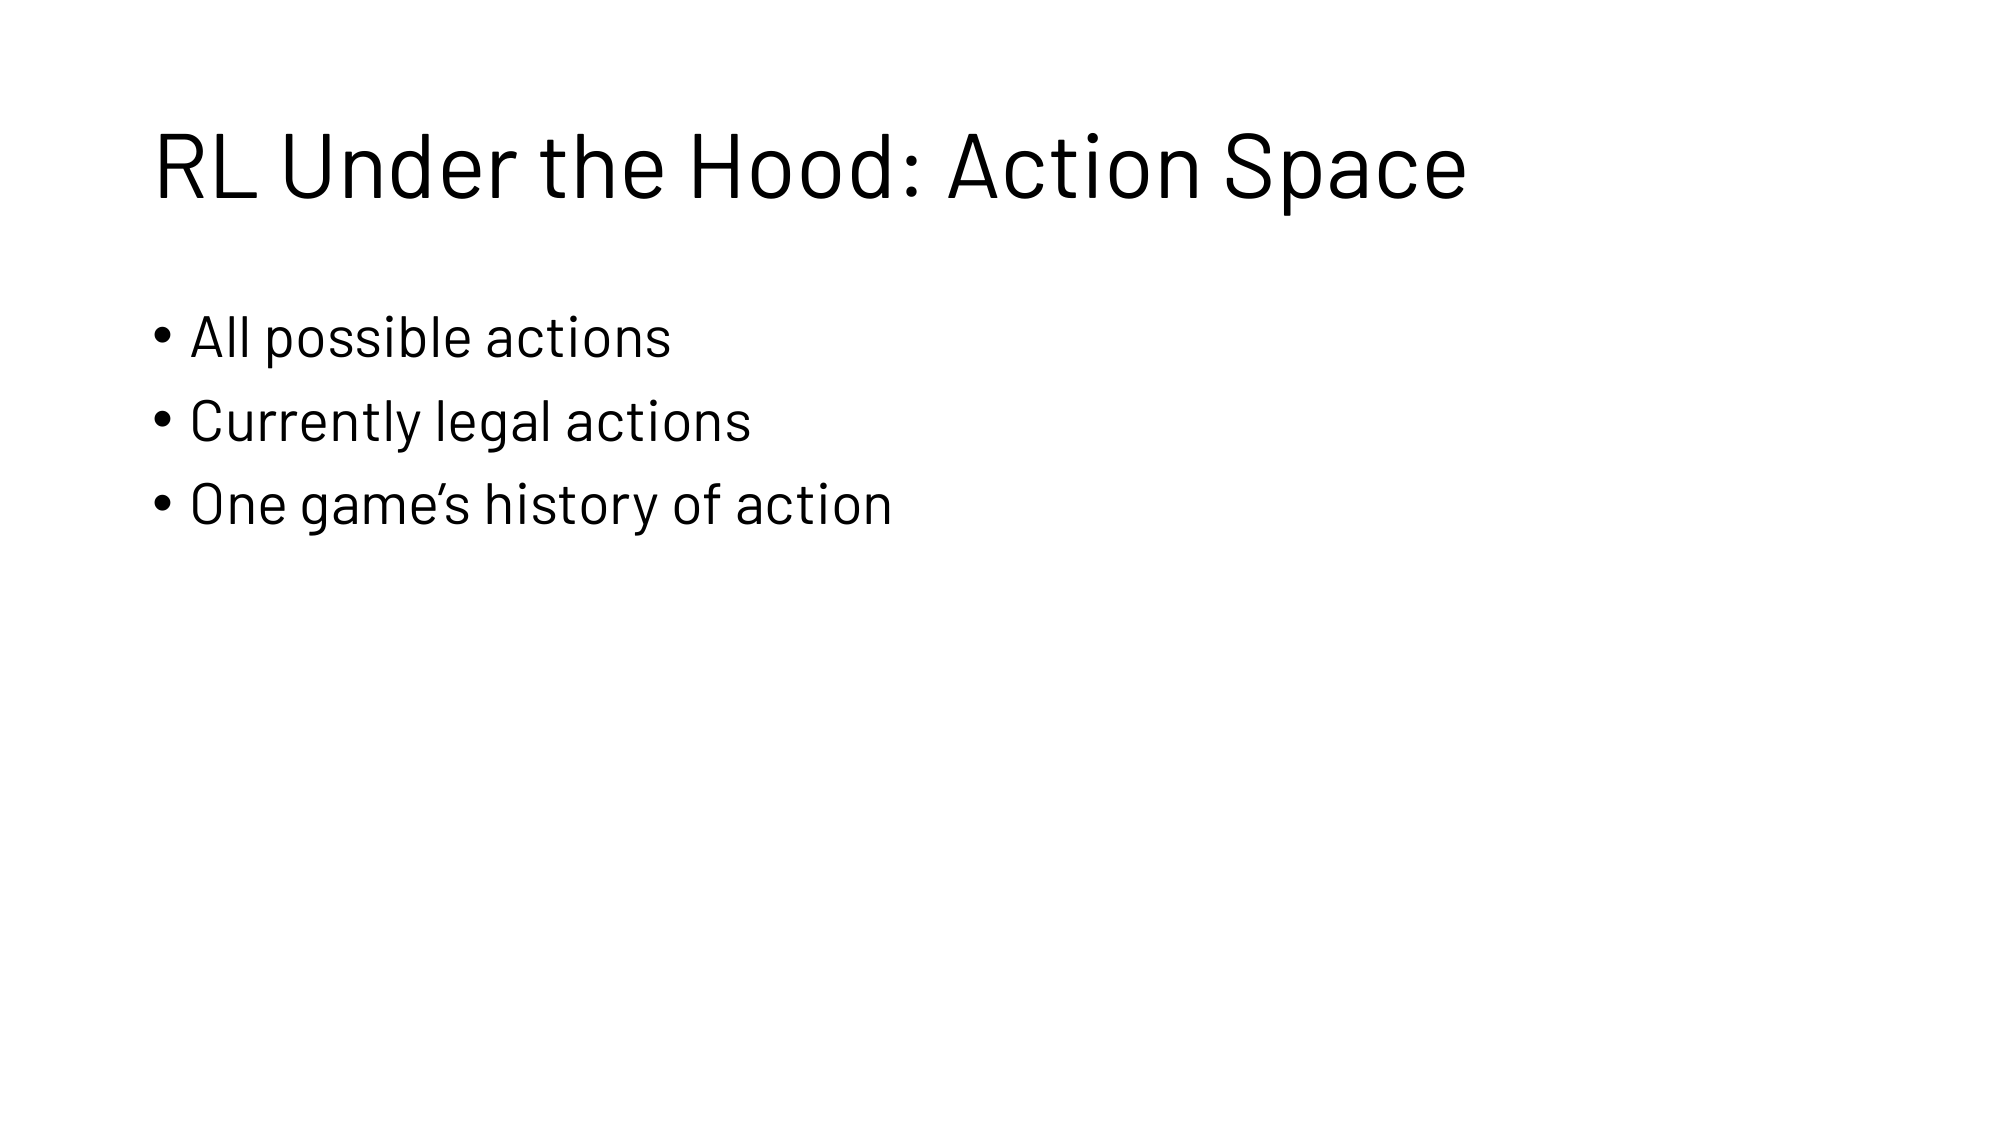

# RL Under the Hood: Action Space
All possible actions
Currently legal actions
One game’s history of action